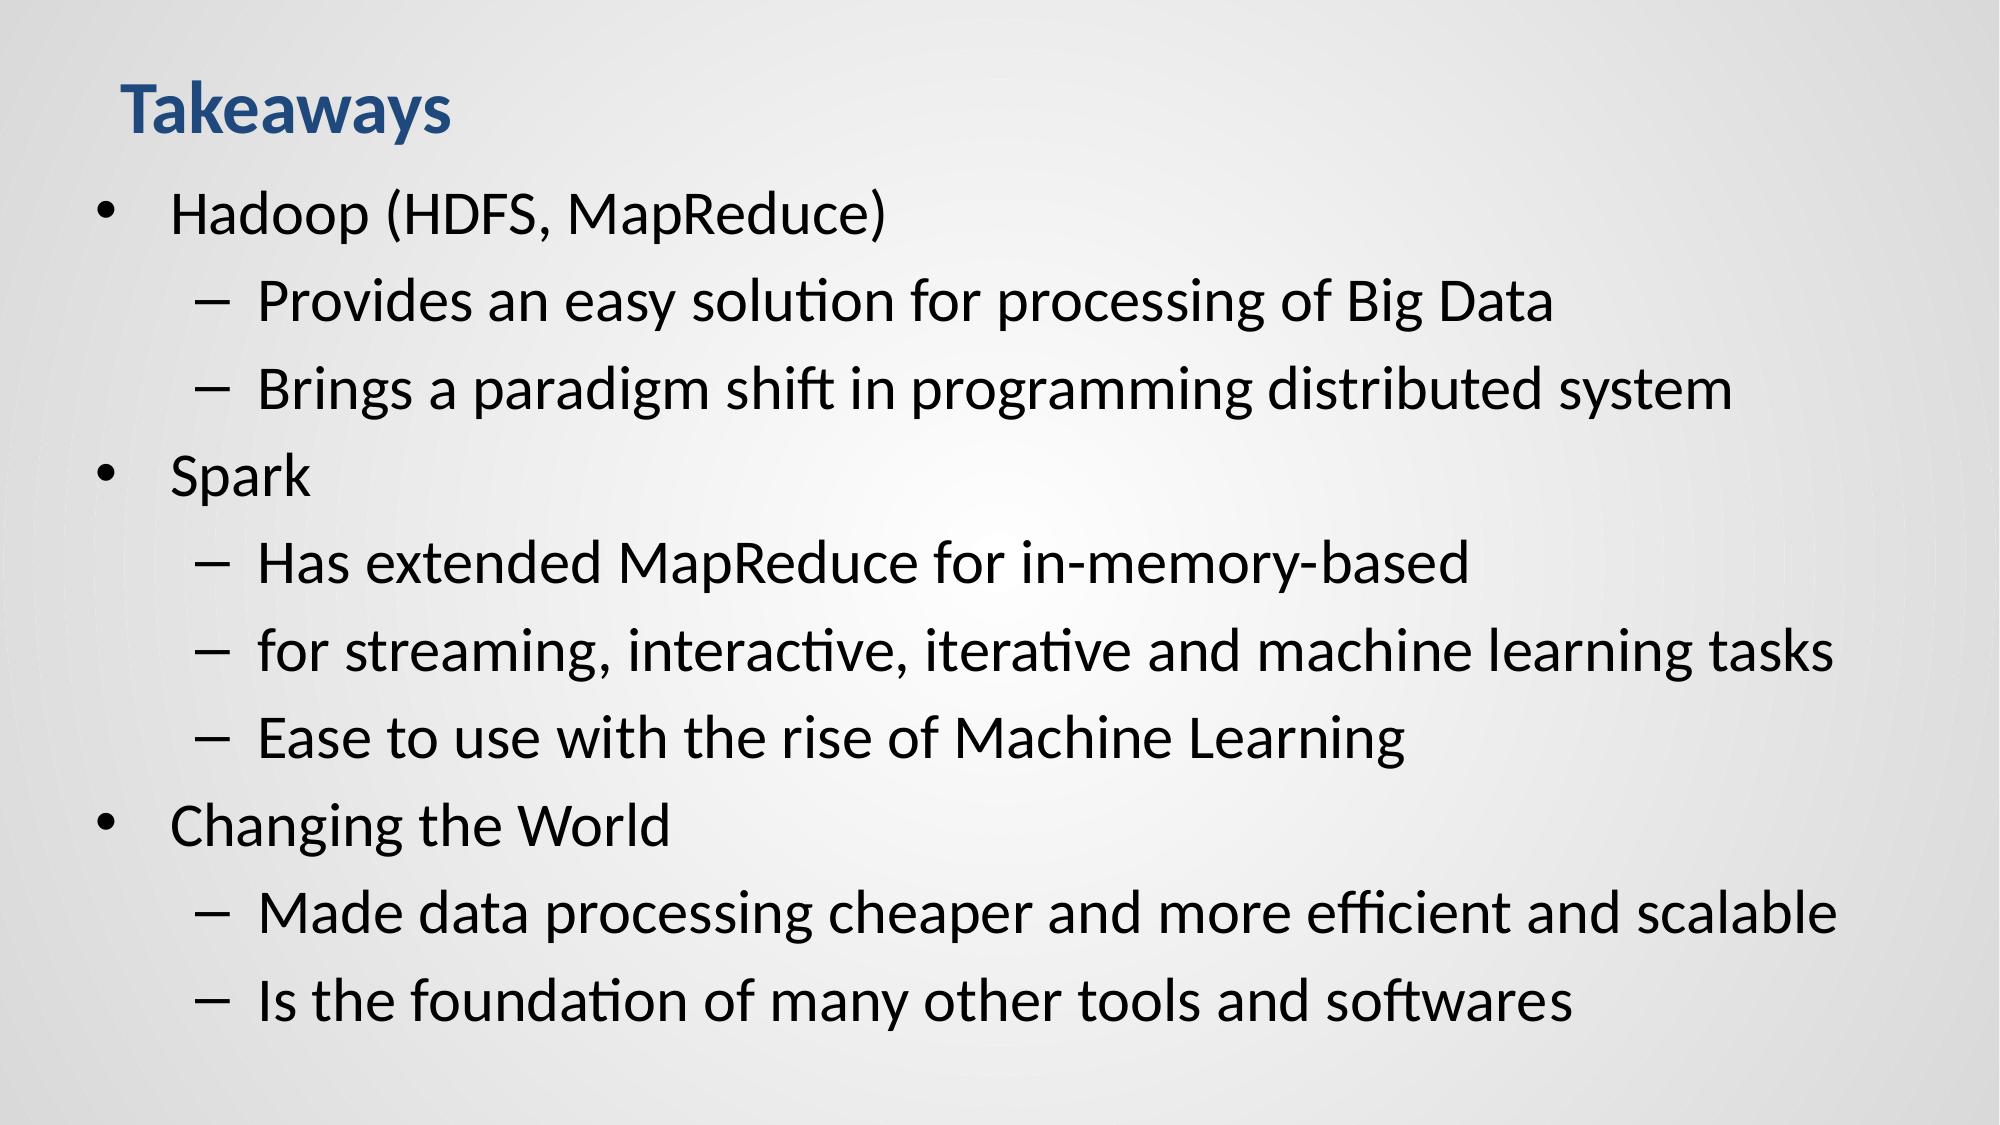

# Takeaways
Hadoop (HDFS, MapReduce)
Provides an easy solution for processing of Big Data
Brings a paradigm shift in programming distributed system
Spark
Has extended MapReduce for in-memory-based
for streaming, interactive, iterative and machine learning tasks
Ease to use with the rise of Machine Learning
Changing the World
Made data processing cheaper and more efficient and scalable
Is the foundation of many other tools and softwares